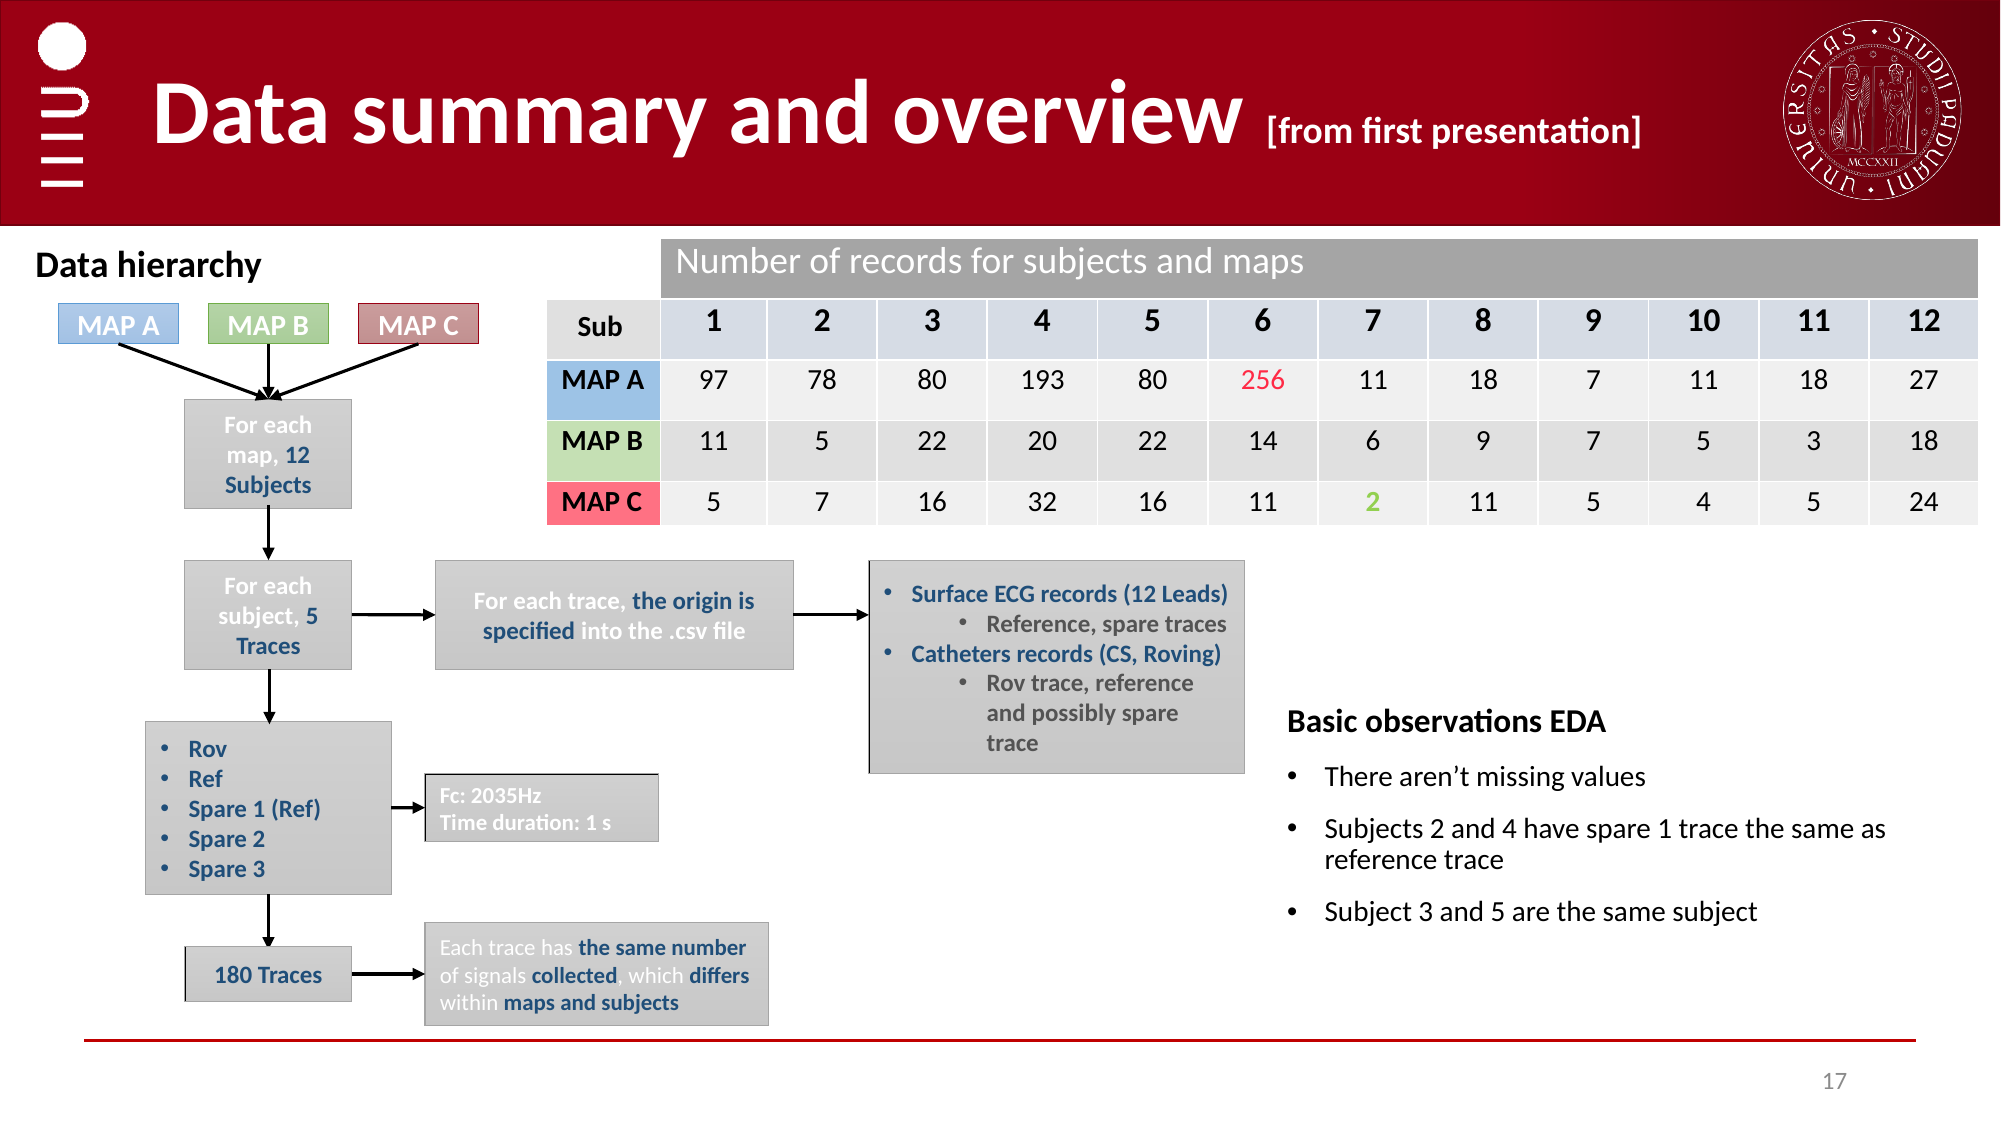

# Data summary and overview [from first presentation]
Data hierarchy

|  | Number of records for subjects and maps |  |  |  |  |  |  |  |  |  |  |  |
| --- | --- | --- | --- | --- | --- | --- | --- | --- | --- | --- | --- | --- |
| Sub | 1 | 2 | 3 | 4 | 5 | 6 | 7 | 8 | 9 | 10 | 11 | 12 |
| MAP A | 97 | 78 | 80 | 193 | 80 | 256 | 11 | 18 | 7 | 11 | 18 | 27 |
| MAP B | 11 | 5 | 22 | 20 | 22 | 14 | 6 | 9 | 7 | 5 | 3 | 18 |
| MAP C | 5 | 7 | 16 | 32 | 16 | 11 | 2 | 11 | 5 | 4 | 5 | 24 |
MAP A
MAP B
MAP C
For each map, 12 Subjects
For each subject, 5 Traces
Surface ECG records (12 Leads)
Reference, spare traces
Catheters records (CS, Roving)
Rov trace, reference and possibly spare trace
For each trace, the origin is specified into the .csv file
Basic observations EDA
There aren’t missing values
Subjects 2 and 4 have spare 1 trace the same as reference trace
Subject 3 and 5 are the same subject

Rov
Ref
Spare 1 (Ref)
Spare 2
Spare 3
Fc: 2035Hz
Time duration: 1 s
Each trace has the same number of signals collected, which differs within maps and subjects
180 Traces
17